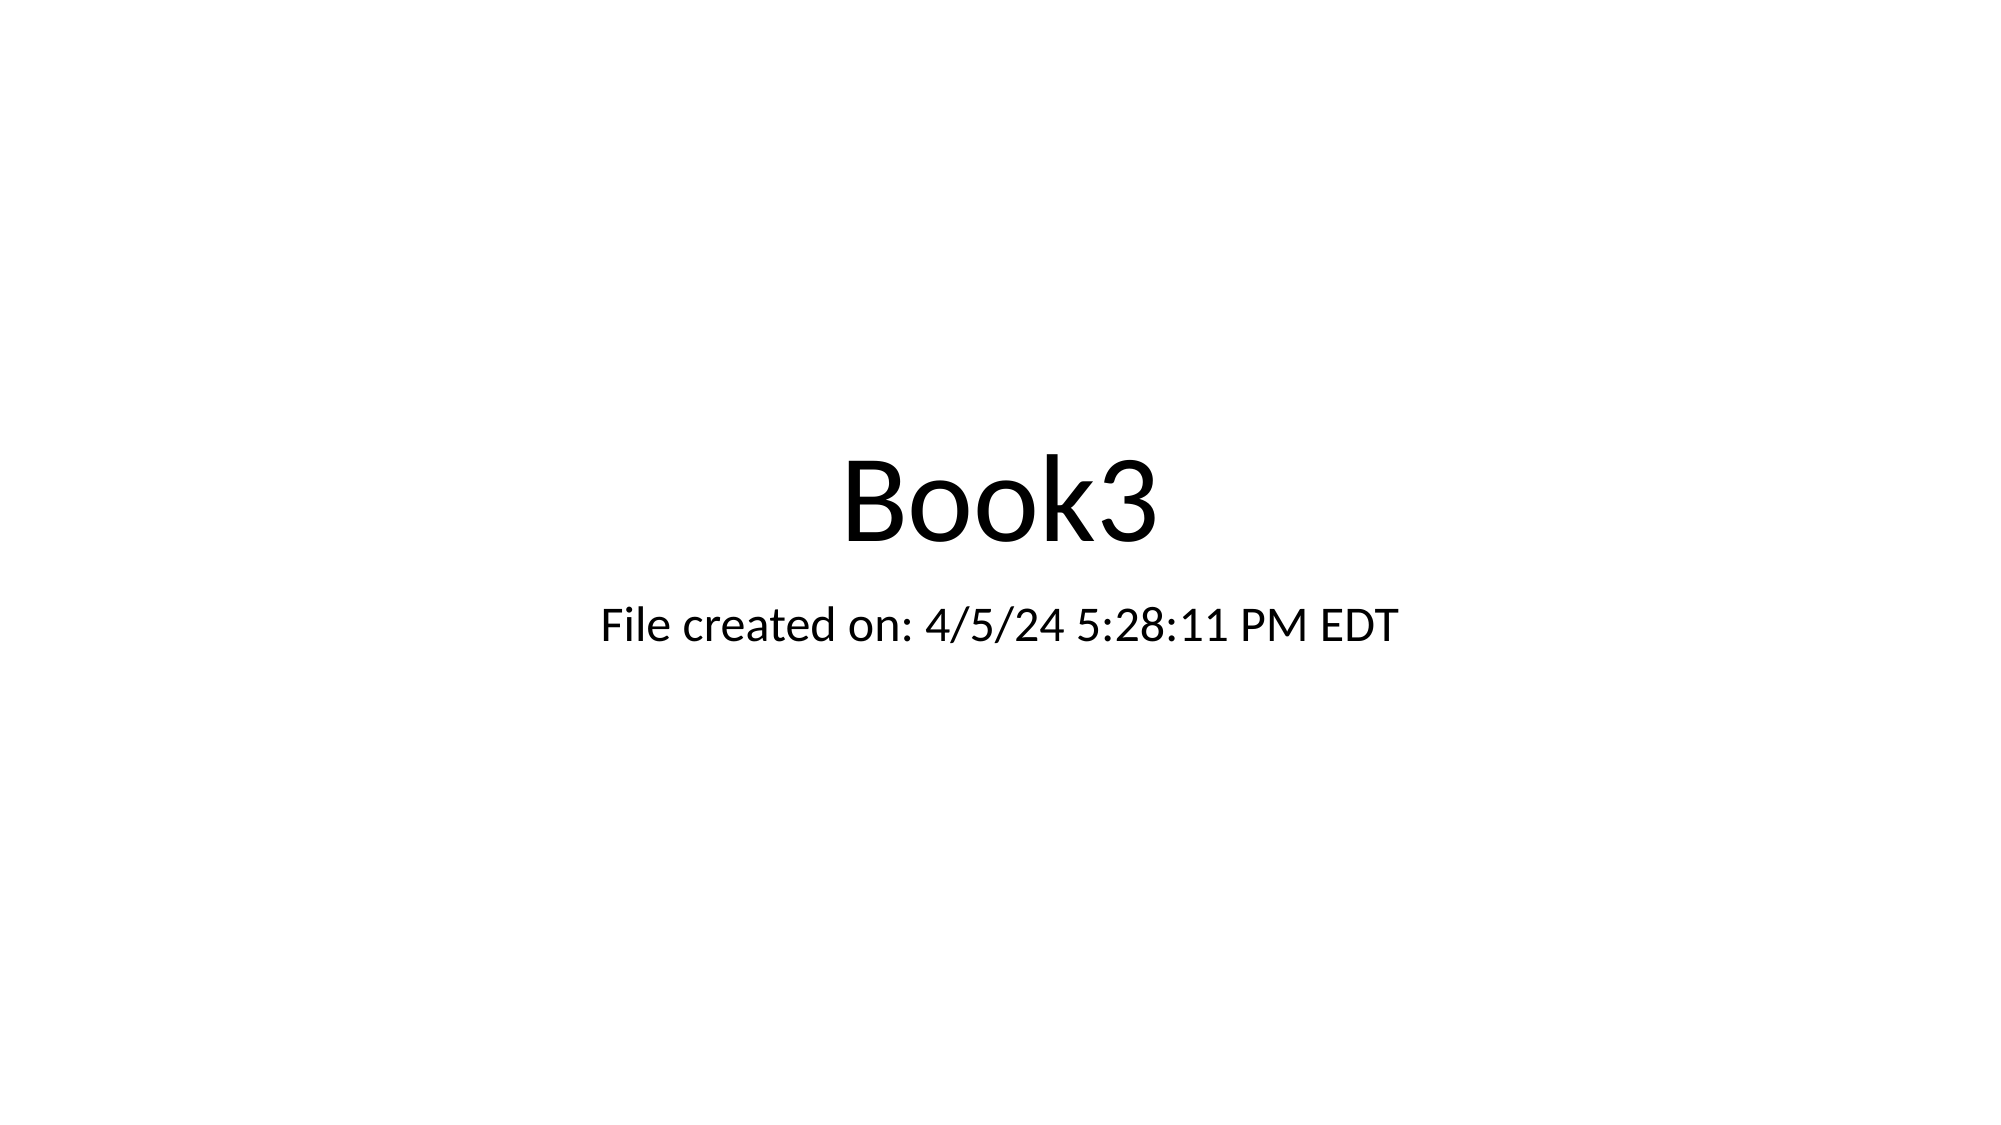

# Book3
File created on: 4/5/24 5:28:11 PM EDT